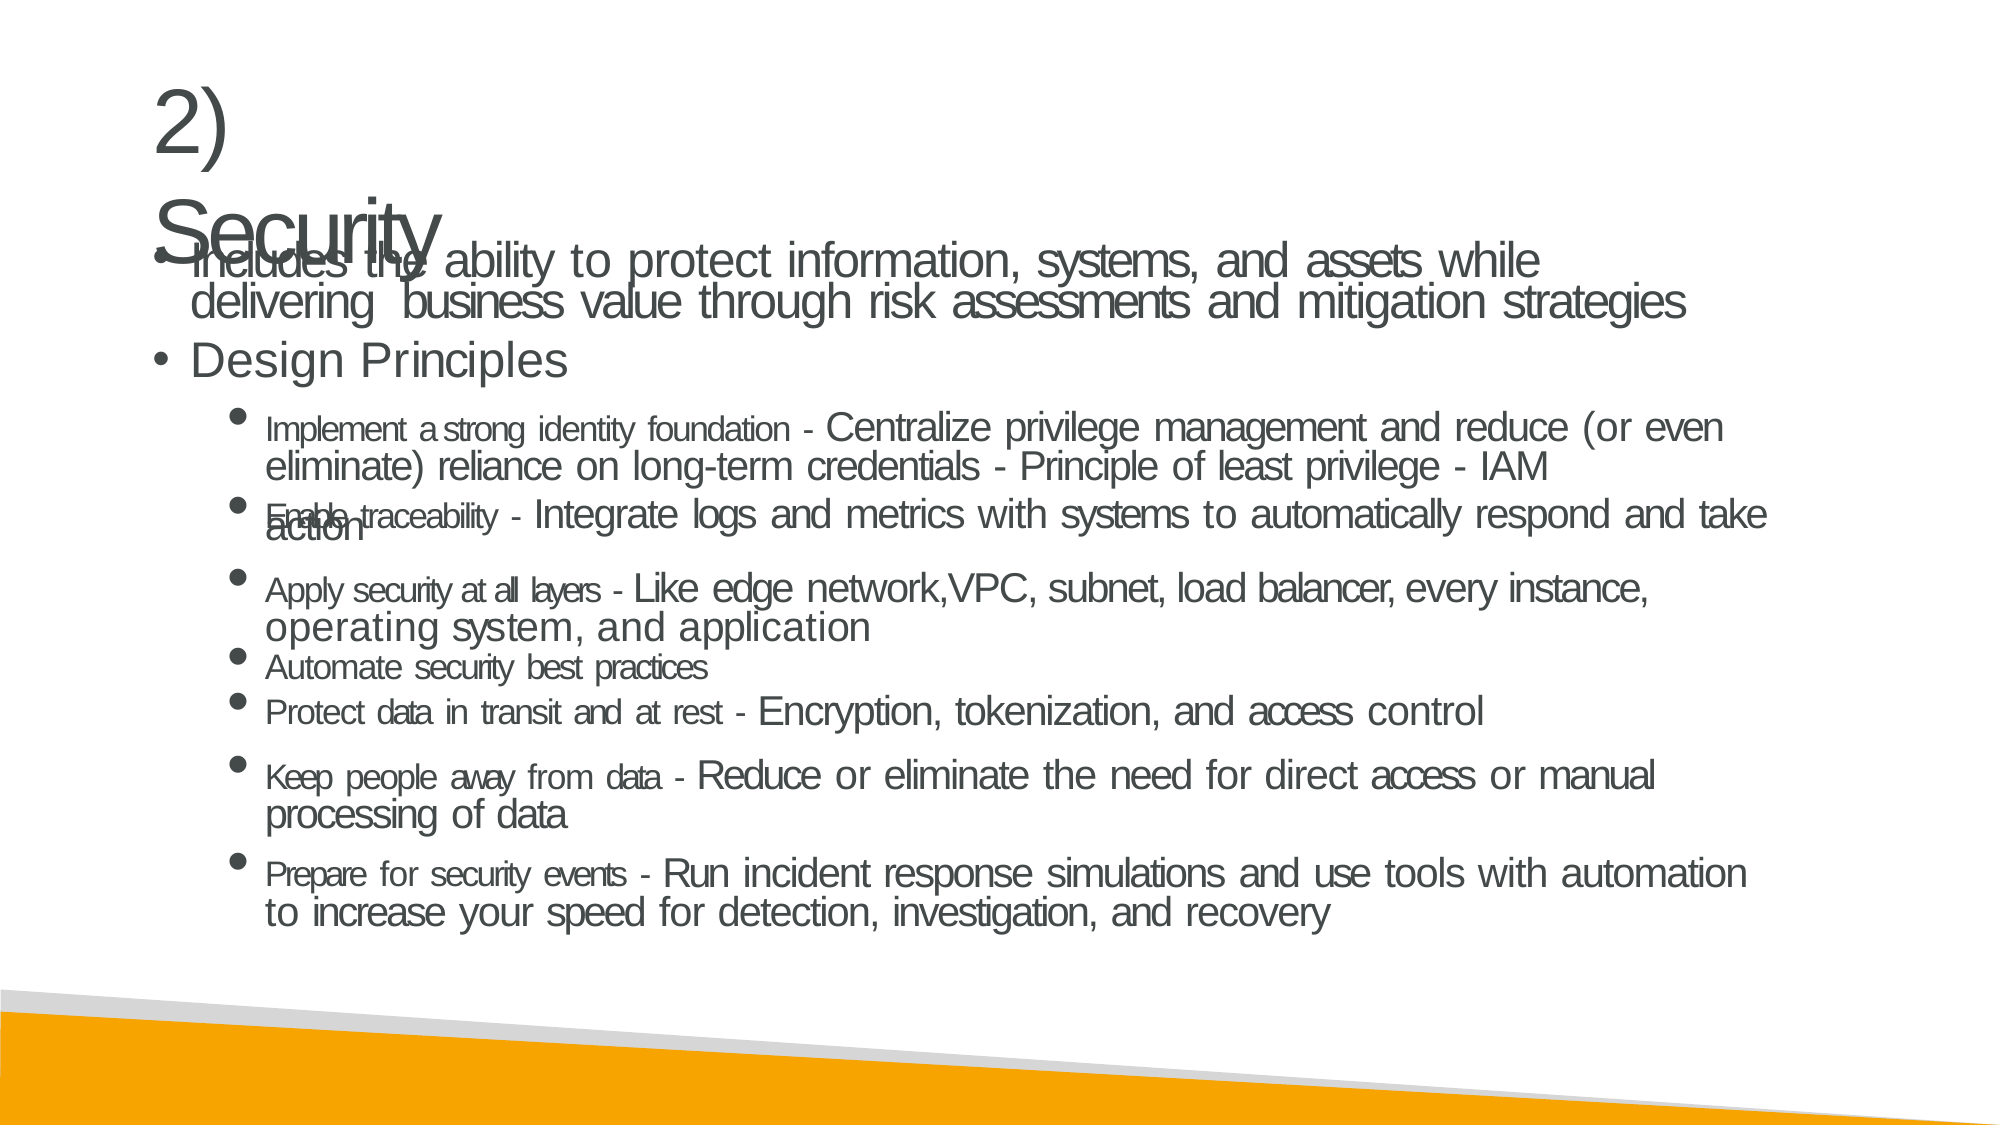

# 2) Security
Includes the ability to protect information, systems, and assets while delivering  business value through risk assessments and mitigation strategies
Design Principles
Implement a  strong identity foundation - Centralize privilege management and reduce (or even  eliminate) reliance on long-term credentials - Principle of least privilege - IAM
Enable traceability - Integrate logs and metrics with systems to automatically respond and take
action
Apply security at all layers - Like edge network,VPC, subnet, load balancer, every instance,  operating system, and application
Automate security best practices
Protect data in transit and at rest - Encryption, tokenization, and access control
Keep people away from data - Reduce or eliminate the need for direct access or manual  processing of data
Prepare for security events - Run incident response simulations and use tools with automation  to increase your speed for detection, investigation, and recovery